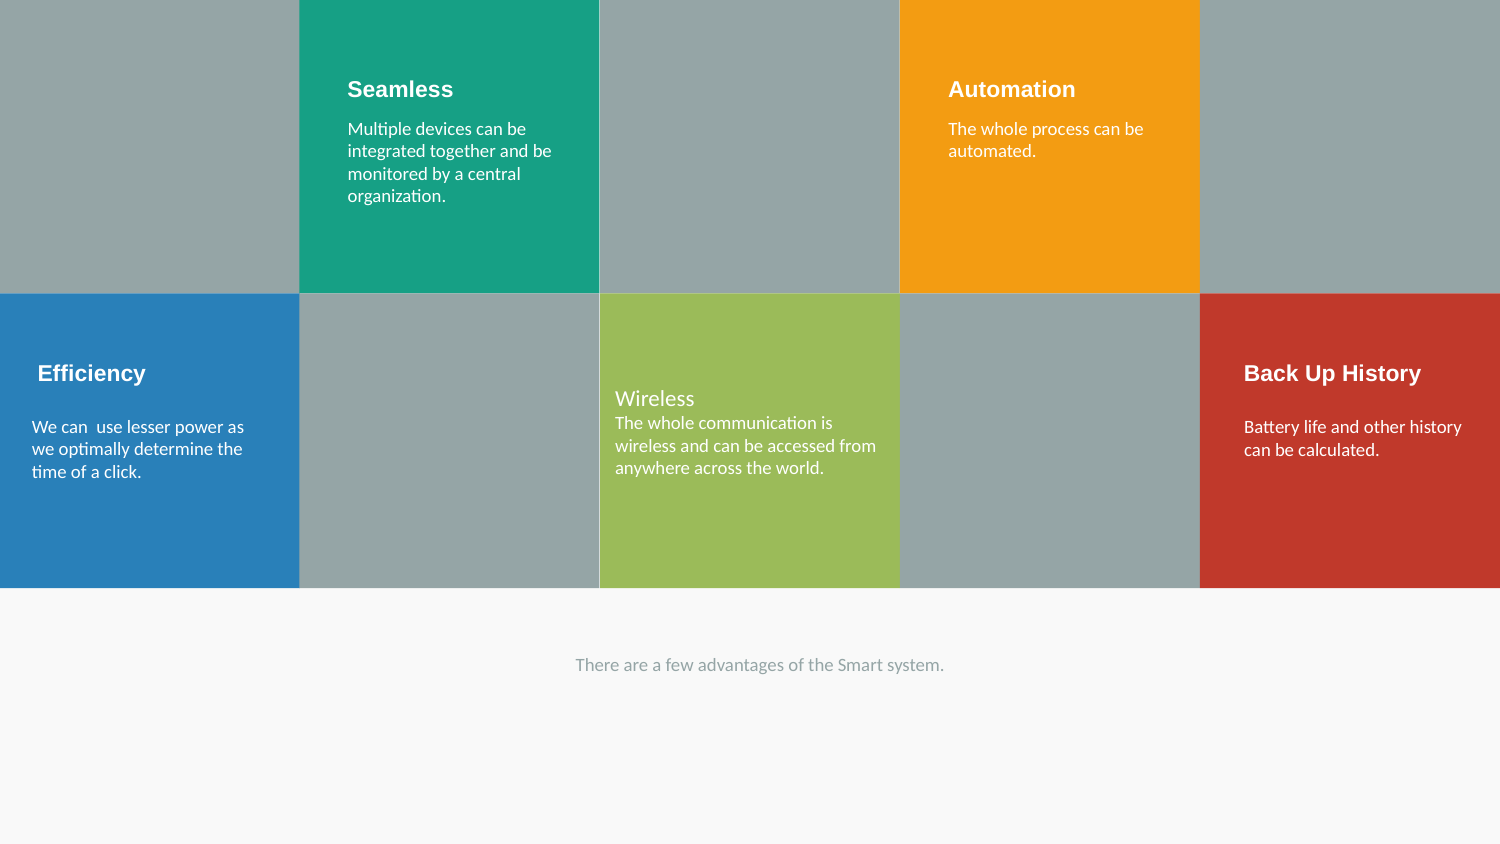

Efficiency
We can  use lesser power as we optimally determine the time of a click.

Seamless
Multiple devices can be integrated together and be monitored by a central organization.

Wireless
The whole communication is wireless and can be accessed from anywhere across the world.

Automation
The whole process can be automated.

Back Up History

Battery life and other history can be calculated.
There are a few advantages of the Smart system.